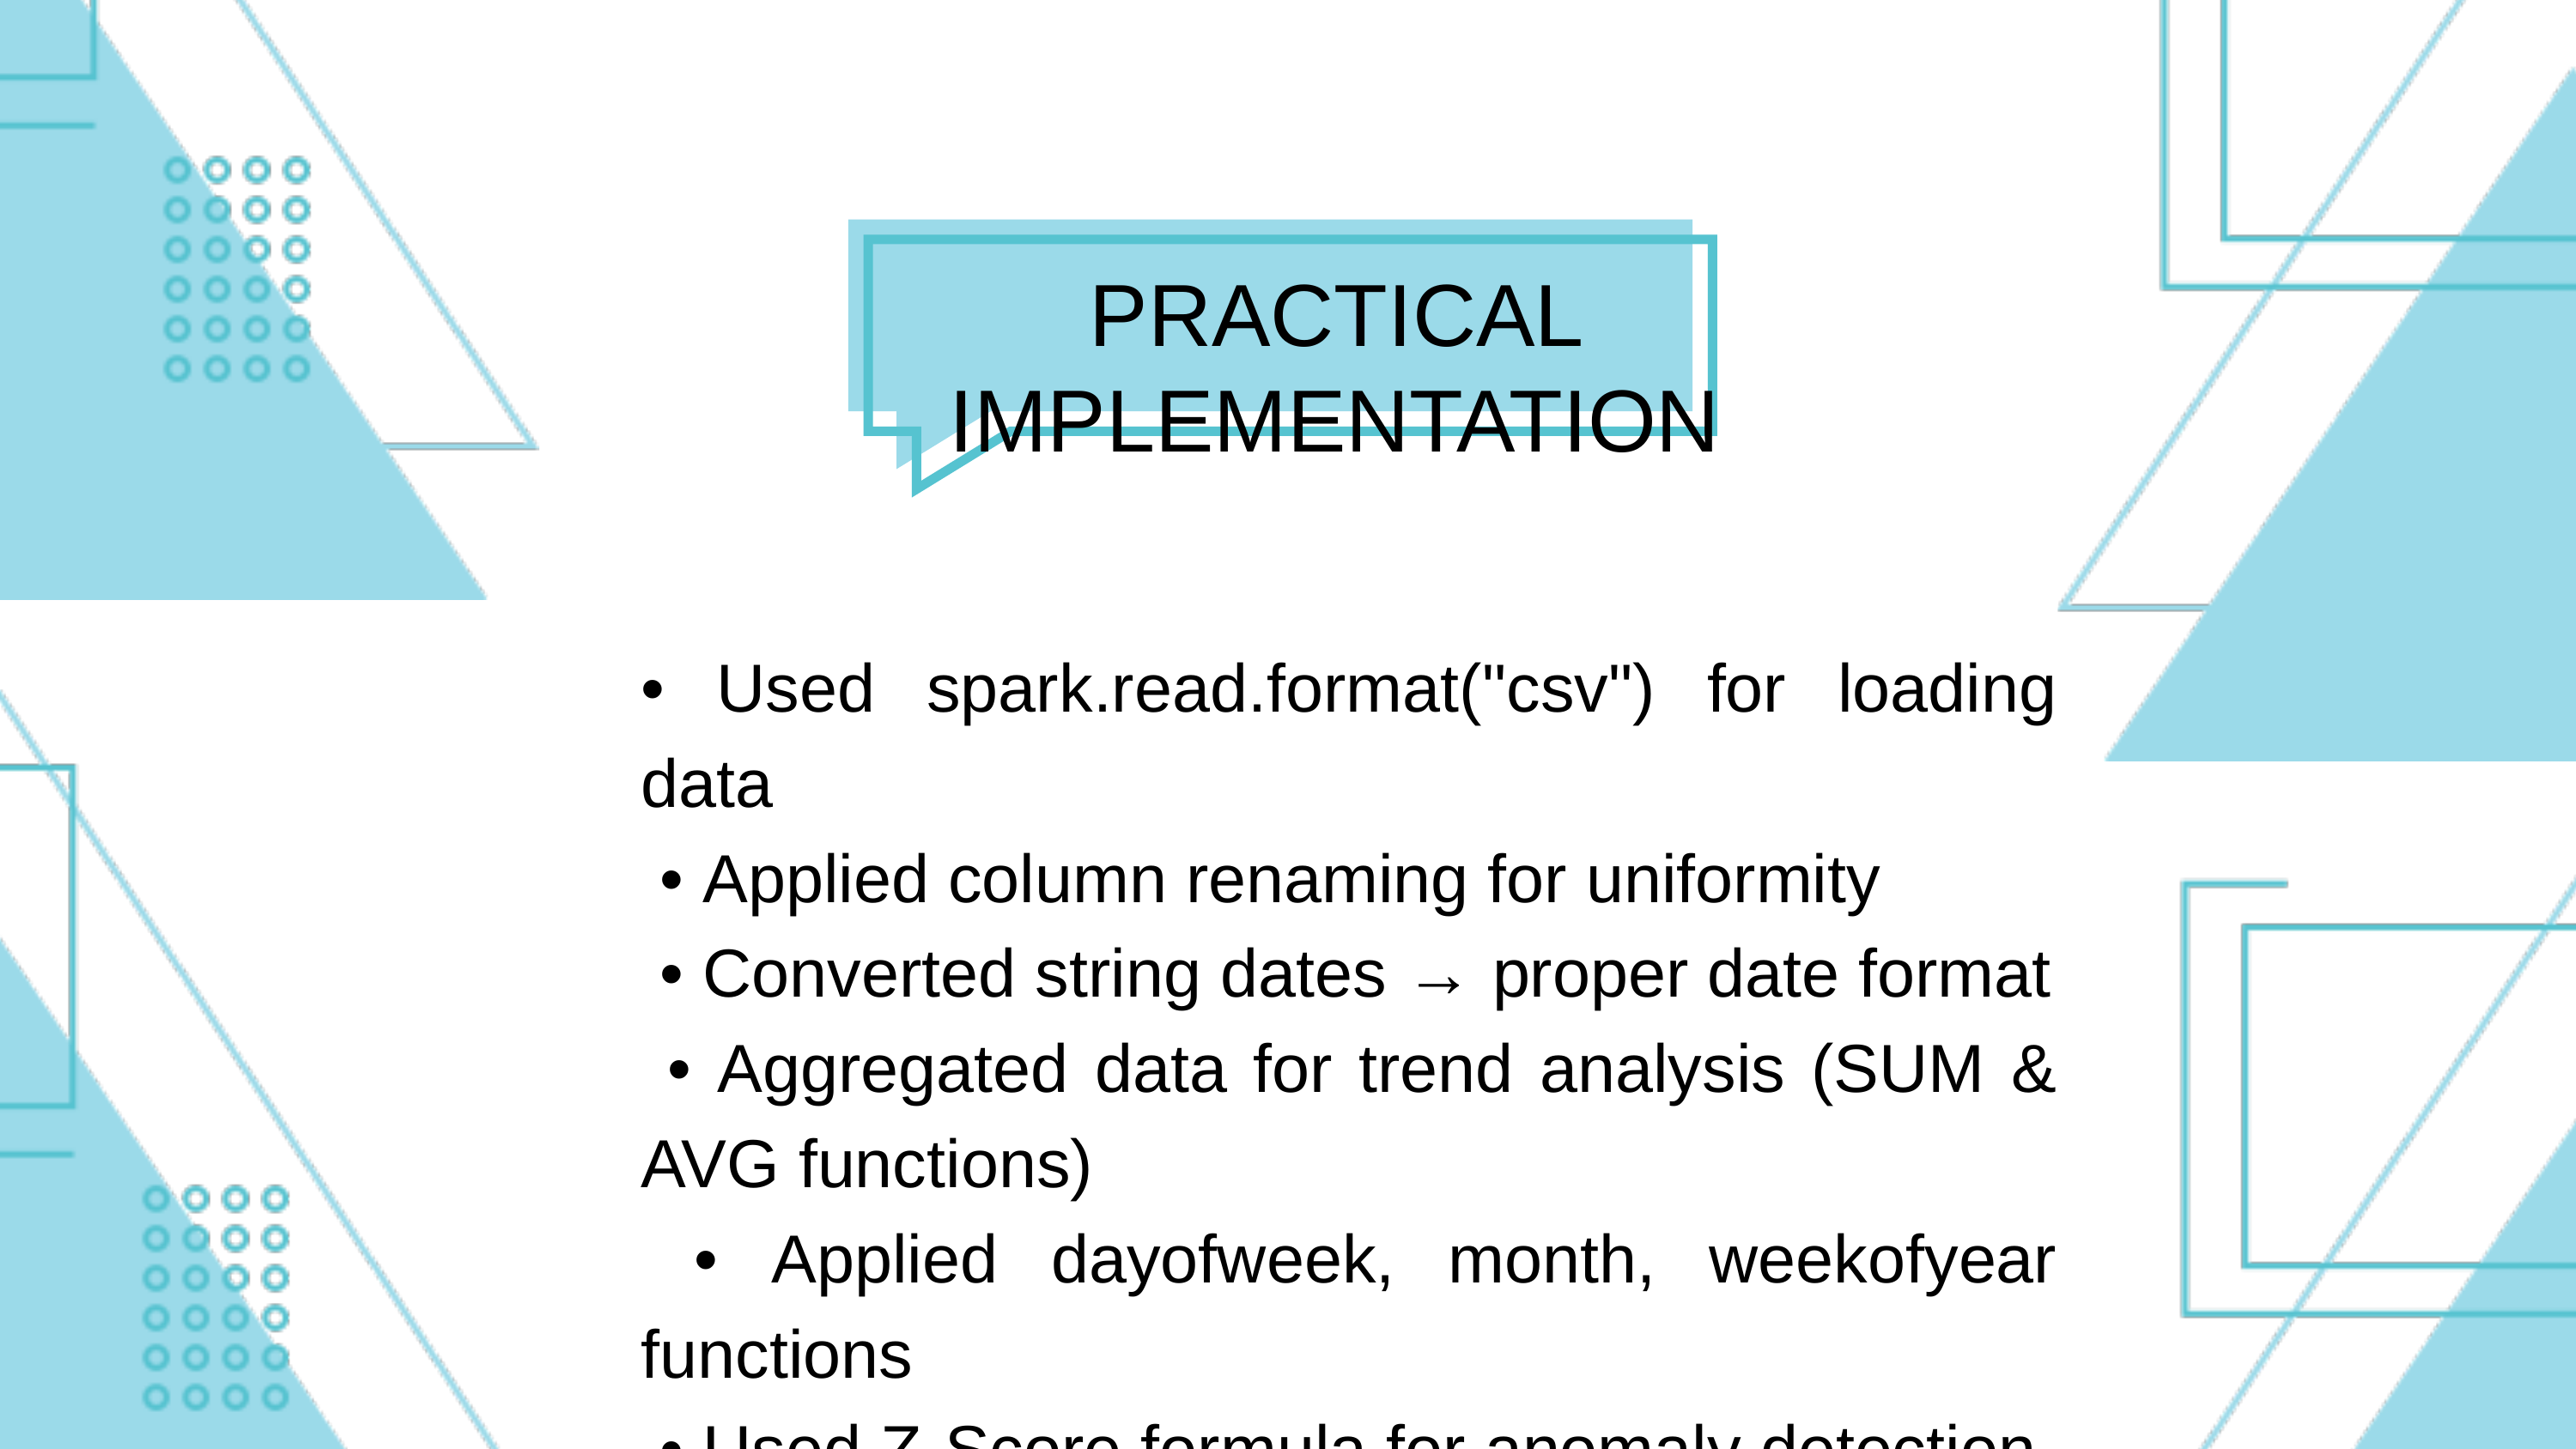

PRACTICAL IMPLEMENTATION

• Used spark.read.format("csv") for loading data
 • Applied column renaming for uniformity
 • Converted string dates → proper date format
 • Aggregated data for trend analysis (SUM & AVG functions)
 • Applied dayofweek, month, weekofyear functions
 • Used Z-Score formula for anomaly detection